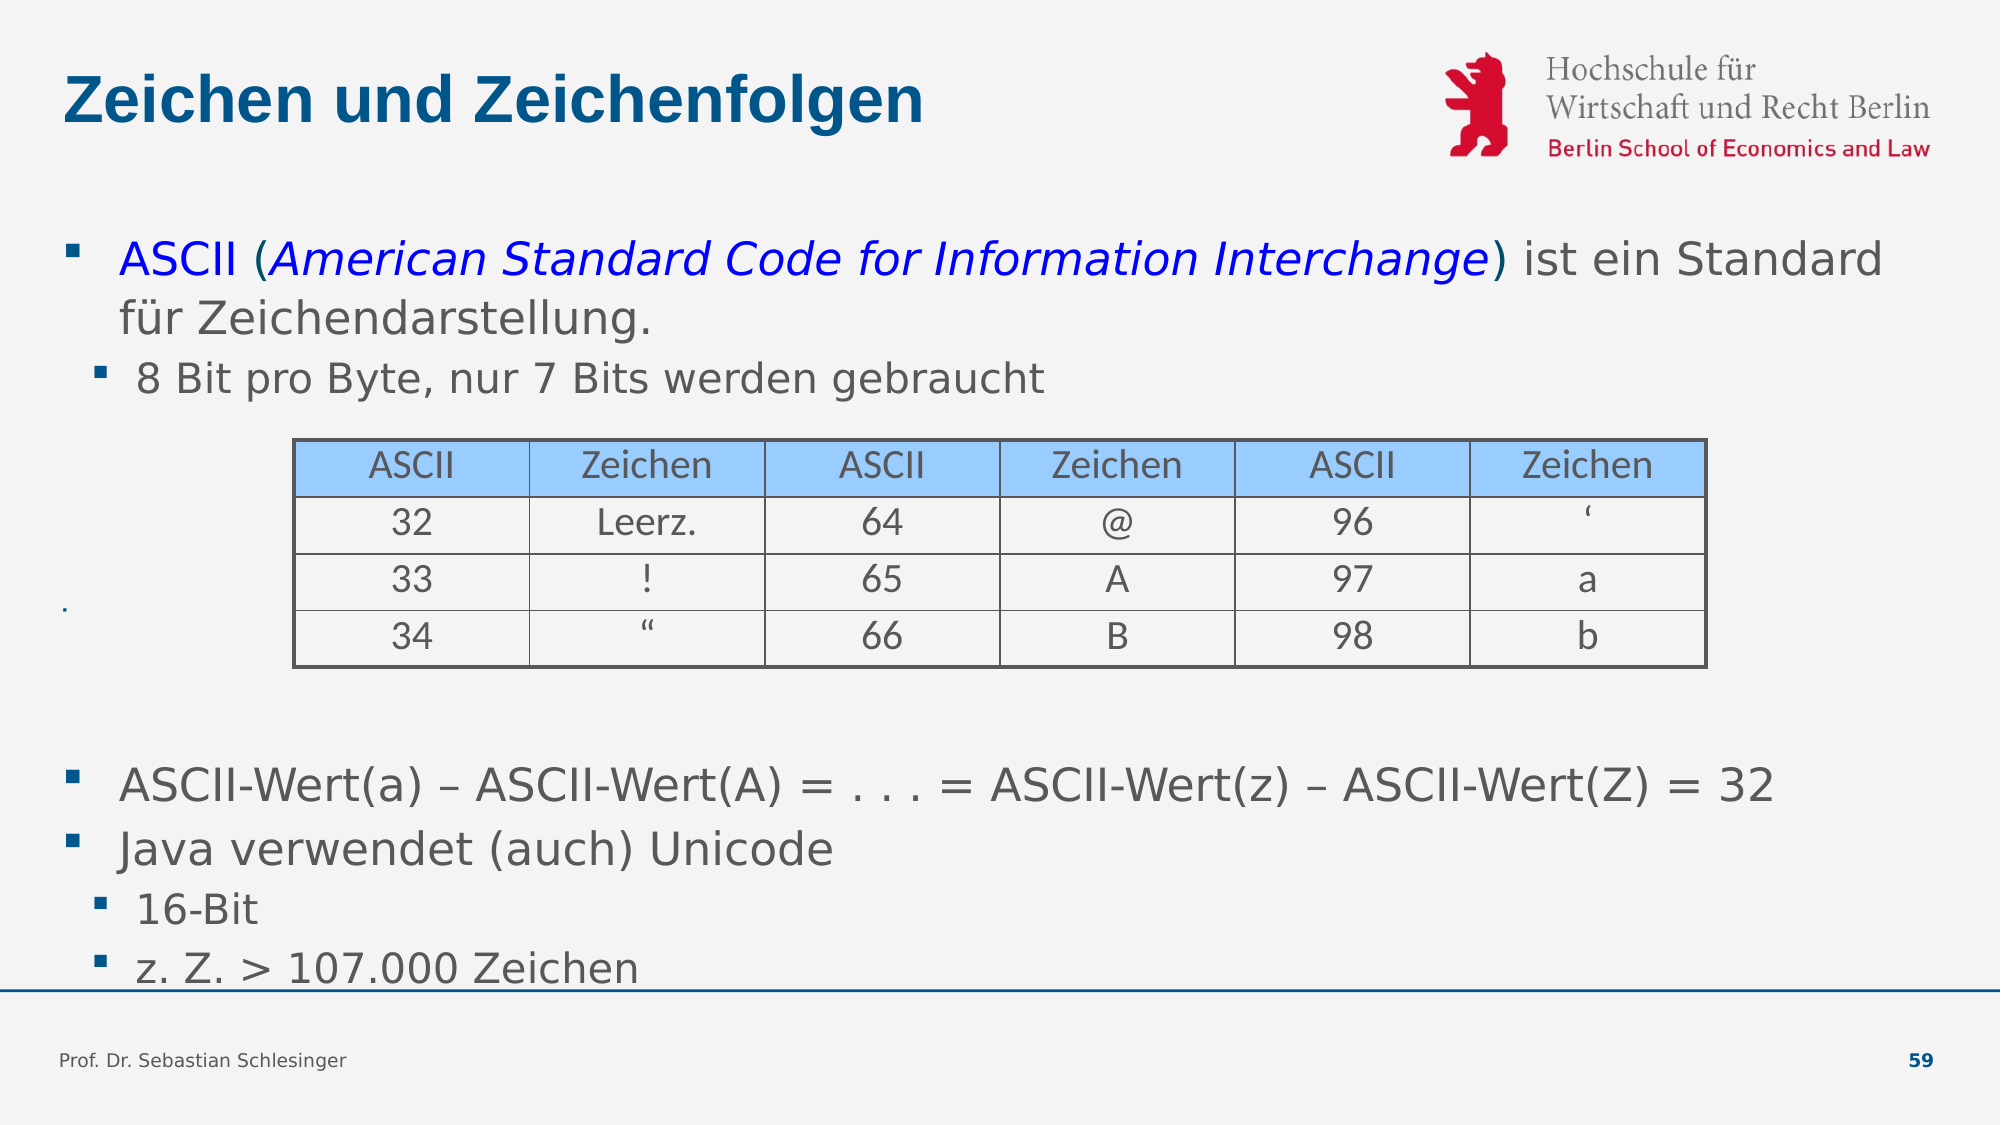

# Zeichen und Zeichenfolgen
ASCII (American Standard Code for Information Interchange) ist ein Standard für Zeichendarstellung.
8 Bit pro Byte, nur 7 Bits werden gebraucht

ASCII-Wert(a) – ASCII-Wert(A) = . . . = ASCII-Wert(z) – ASCII-Wert(Z) = 32
Java verwendet (auch) Unicode
16-Bit
z. Z. > 107.000 Zeichen
| ASCII | Zeichen | ASCII | Zeichen | ASCII | Zeichen |
| --- | --- | --- | --- | --- | --- |
| 32 | Leerz. | 64 | @ | 96 | ‘ |
| 33 | ! | 65 | A | 97 | a |
| 34 | “ | 66 | B | 98 | b |
Prof. Dr. Sebastian Schlesinger
59